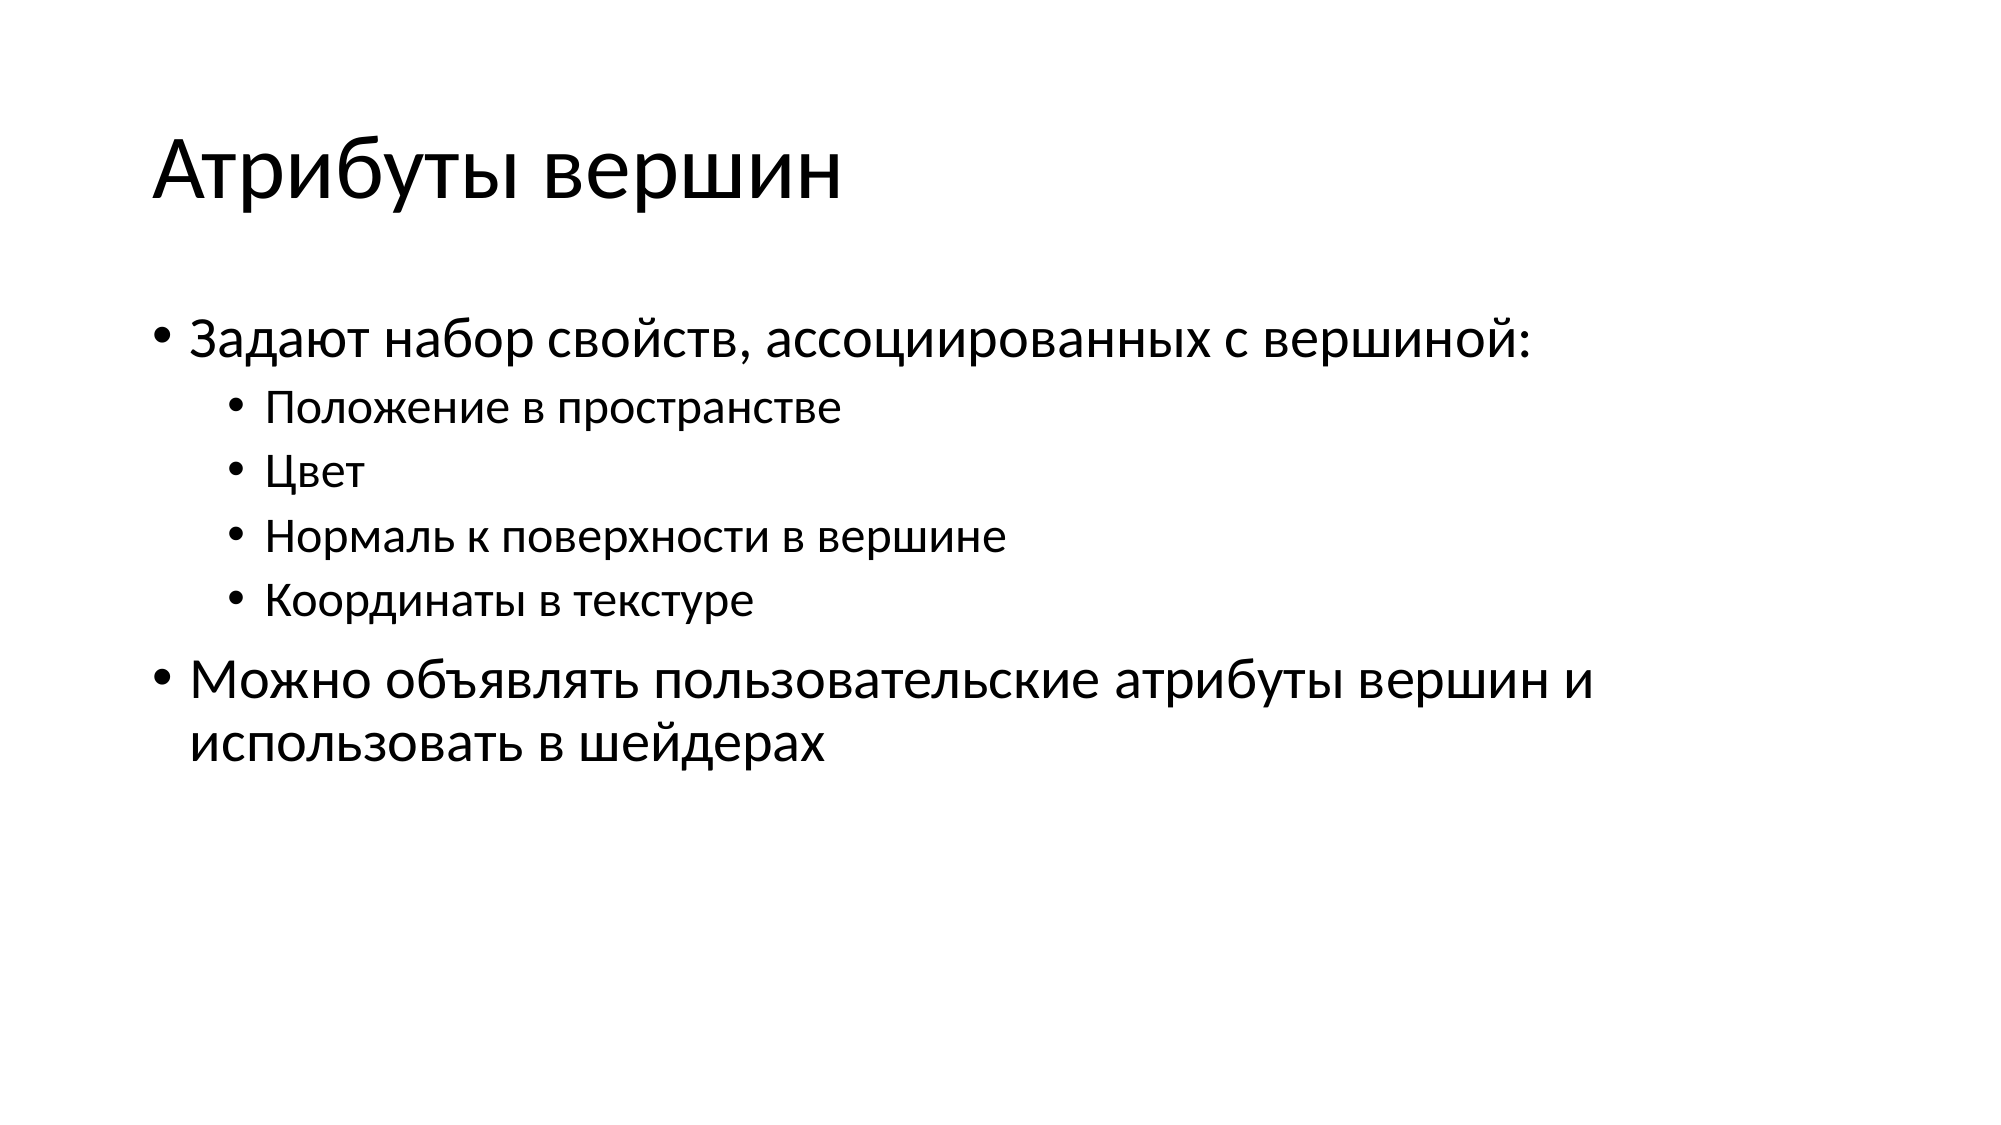

# Атрибуты вершин
Задают набор свойств, ассоциированных с вершиной:
Положение в пространстве
Цвет
Нормаль к поверхности в вершине
Координаты в текстуре
Можно объявлять пользовательские атрибуты вершин и использовать в шейдерах